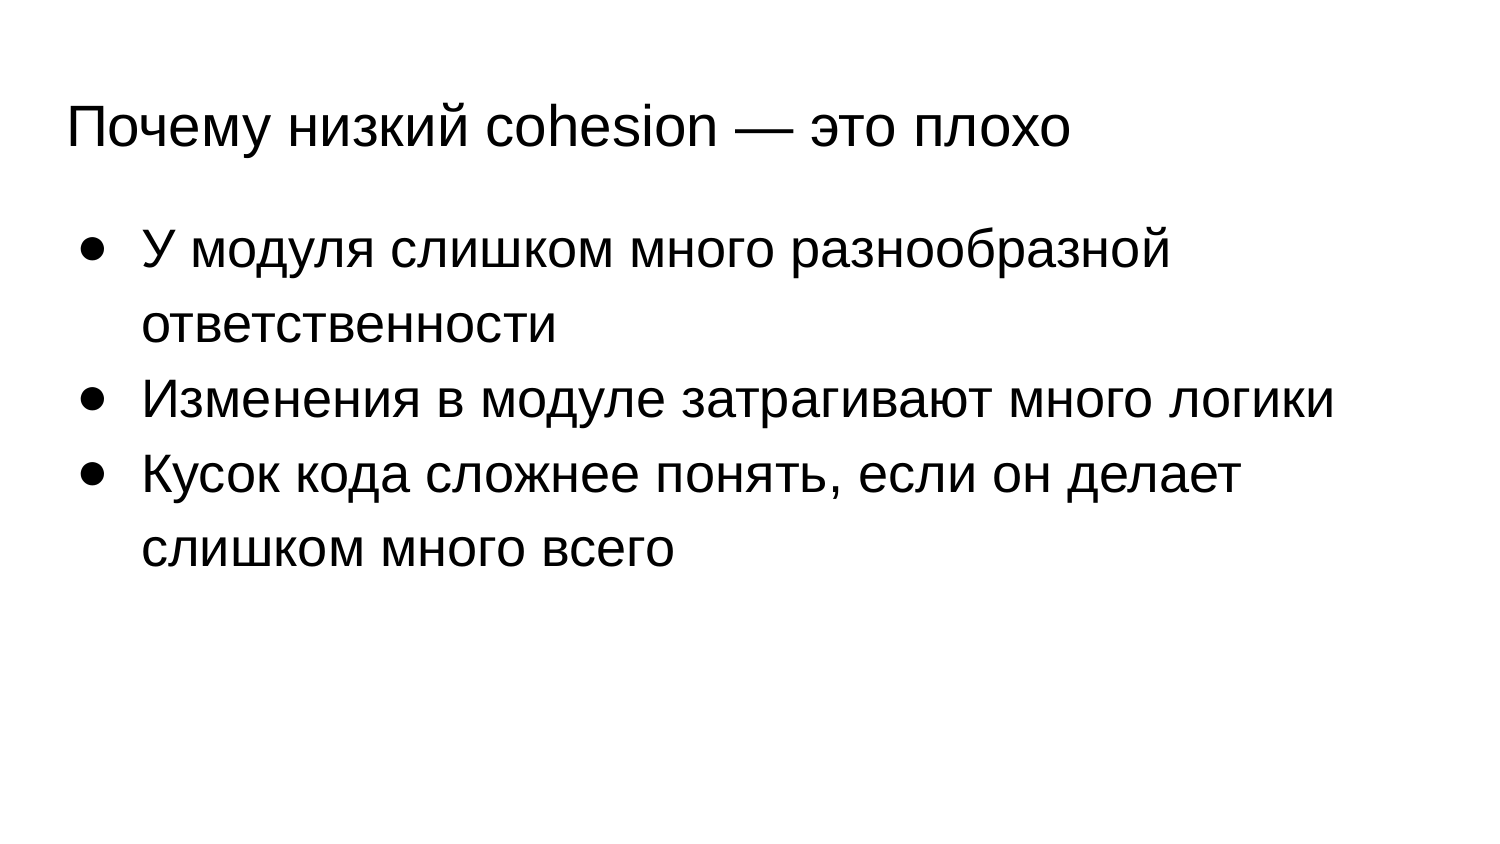

# Почему низкий cohesion — это плохо
У модуля слишком много разнообразной ответственности
Изменения в модуле затрагивают много логики
Кусок кода сложнее понять, если он делает слишком много всего